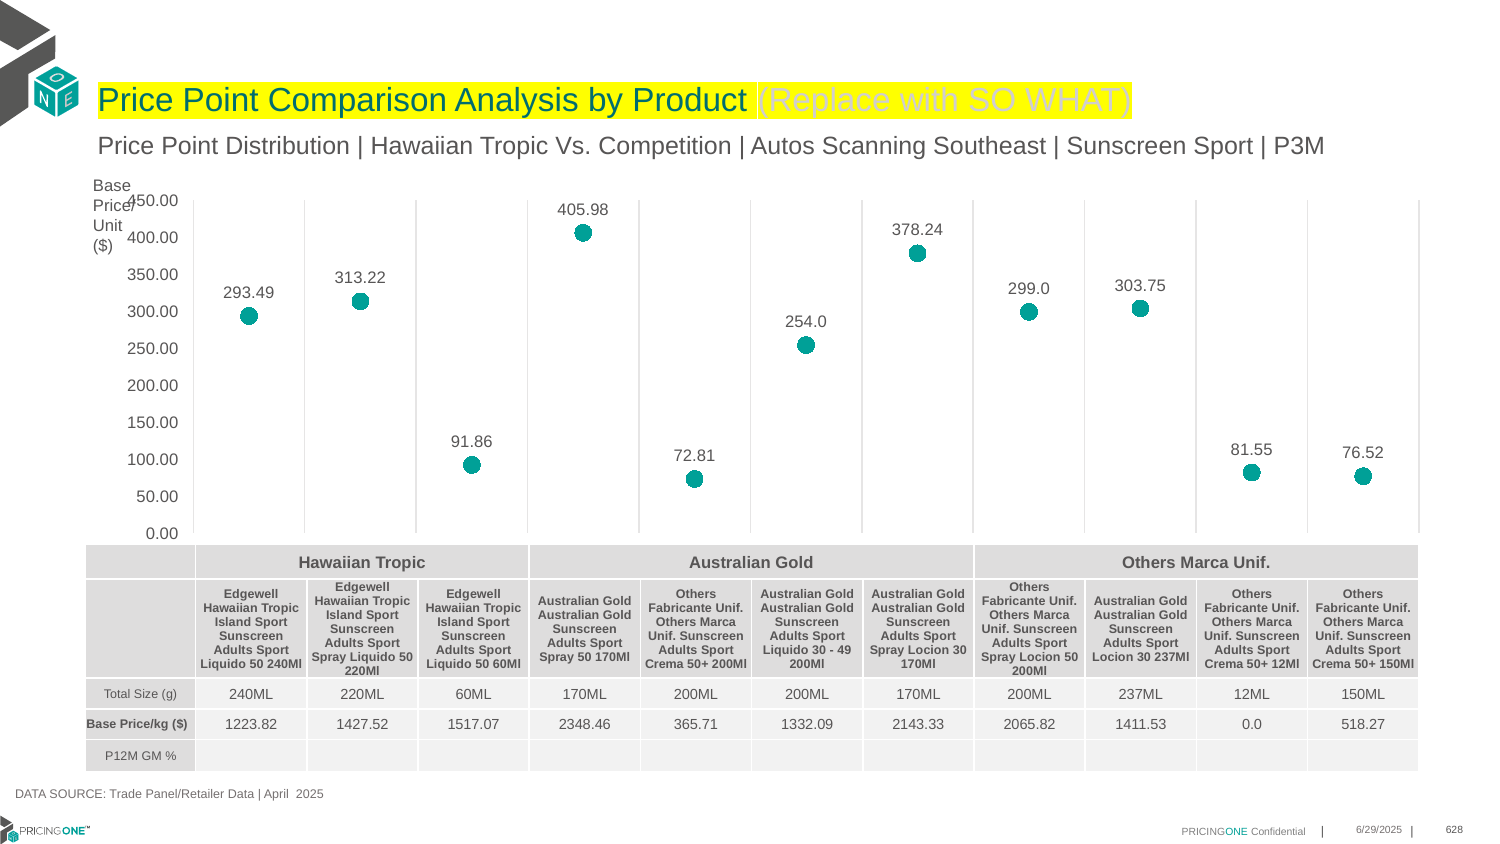

# Price Point Comparison Analysis by Product (Replace with SO WHAT)
Price Point Distribution | Hawaiian Tropic Vs. Competition | Autos Scanning Southeast | Sunscreen Sport | P3M
Base Price/Unit ($)

### Chart

| Category | Base Price/Unit |
|---|---|
| Edgewell Hawaiian Tropic Island Sport Sunscreen Adults Sport Liquido 50 240Ml | 293.49 |
| Edgewell Hawaiian Tropic Island Sport Sunscreen Adults Sport Spray Liquido 50 220Ml | 313.22 |
| Edgewell Hawaiian Tropic Island Sport Sunscreen Adults Sport Liquido 50 60Ml | 91.86 |
| Australian Gold Australian Gold Sunscreen Adults Sport Spray 50 170Ml | 405.98 |
| Others Fabricante Unif. Others Marca Unif. Sunscreen Adults Sport Crema 50+ 200Ml | 72.81 |
| Australian Gold Australian Gold Sunscreen Adults Sport Liquido 30 - 49 200Ml | 254.0 |
| Australian Gold Australian Gold Sunscreen Adults Sport Spray Locion 30 170Ml | 378.24 |
| Others Fabricante Unif. Others Marca Unif. Sunscreen Adults Sport Spray Locion 50 200Ml | 299.0 |
| Australian Gold Australian Gold Sunscreen Adults Sport Locion 30 237Ml | 303.75 |
| Others Fabricante Unif. Others Marca Unif. Sunscreen Adults Sport Crema 50+ 12Ml | 81.55 |
| Others Fabricante Unif. Others Marca Unif. Sunscreen Adults Sport Crema 50+ 150Ml | 76.52 |
|  | Hawaiian Tropic | Hawaiian Tropic | Hawaiian Tropic | Australian Gold | Others Marca Unif. | Australian Gold | Australian Gold | Others Marca Unif. | Australian Gold | Others Marca Unif. | Others Marca Unif. |
| --- | --- | --- | --- | --- | --- | --- | --- | --- | --- | --- | --- |
|  | Edgewell Hawaiian Tropic Island Sport Sunscreen Adults Sport Liquido 50 240Ml | Edgewell Hawaiian Tropic Island Sport Sunscreen Adults Sport Spray Liquido 50 220Ml | Edgewell Hawaiian Tropic Island Sport Sunscreen Adults Sport Liquido 50 60Ml | Australian Gold Australian Gold Sunscreen Adults Sport Spray 50 170Ml | Others Fabricante Unif. Others Marca Unif. Sunscreen Adults Sport Crema 50+ 200Ml | Australian Gold Australian Gold Sunscreen Adults Sport Liquido 30 - 49 200Ml | Australian Gold Australian Gold Sunscreen Adults Sport Spray Locion 30 170Ml | Others Fabricante Unif. Others Marca Unif. Sunscreen Adults Sport Spray Locion 50 200Ml | Australian Gold Australian Gold Sunscreen Adults Sport Locion 30 237Ml | Others Fabricante Unif. Others Marca Unif. Sunscreen Adults Sport Crema 50+ 12Ml | Others Fabricante Unif. Others Marca Unif. Sunscreen Adults Sport Crema 50+ 150Ml |
| Total Size (g) | 240ML | 220ML | 60ML | 170ML | 200ML | 200ML | 170ML | 200ML | 237ML | 12ML | 150ML |
| Base Price/kg ($) | 1223.82 | 1427.52 | 1517.07 | 2348.46 | 365.71 | 1332.09 | 2143.33 | 2065.82 | 1411.53 | 0.0 | 518.27 |
| P12M GM % |  |  |  |  |  |  |  |  |  |  |  |
DATA SOURCE: Trade Panel/Retailer Data | April  2025

6/29/2025
628